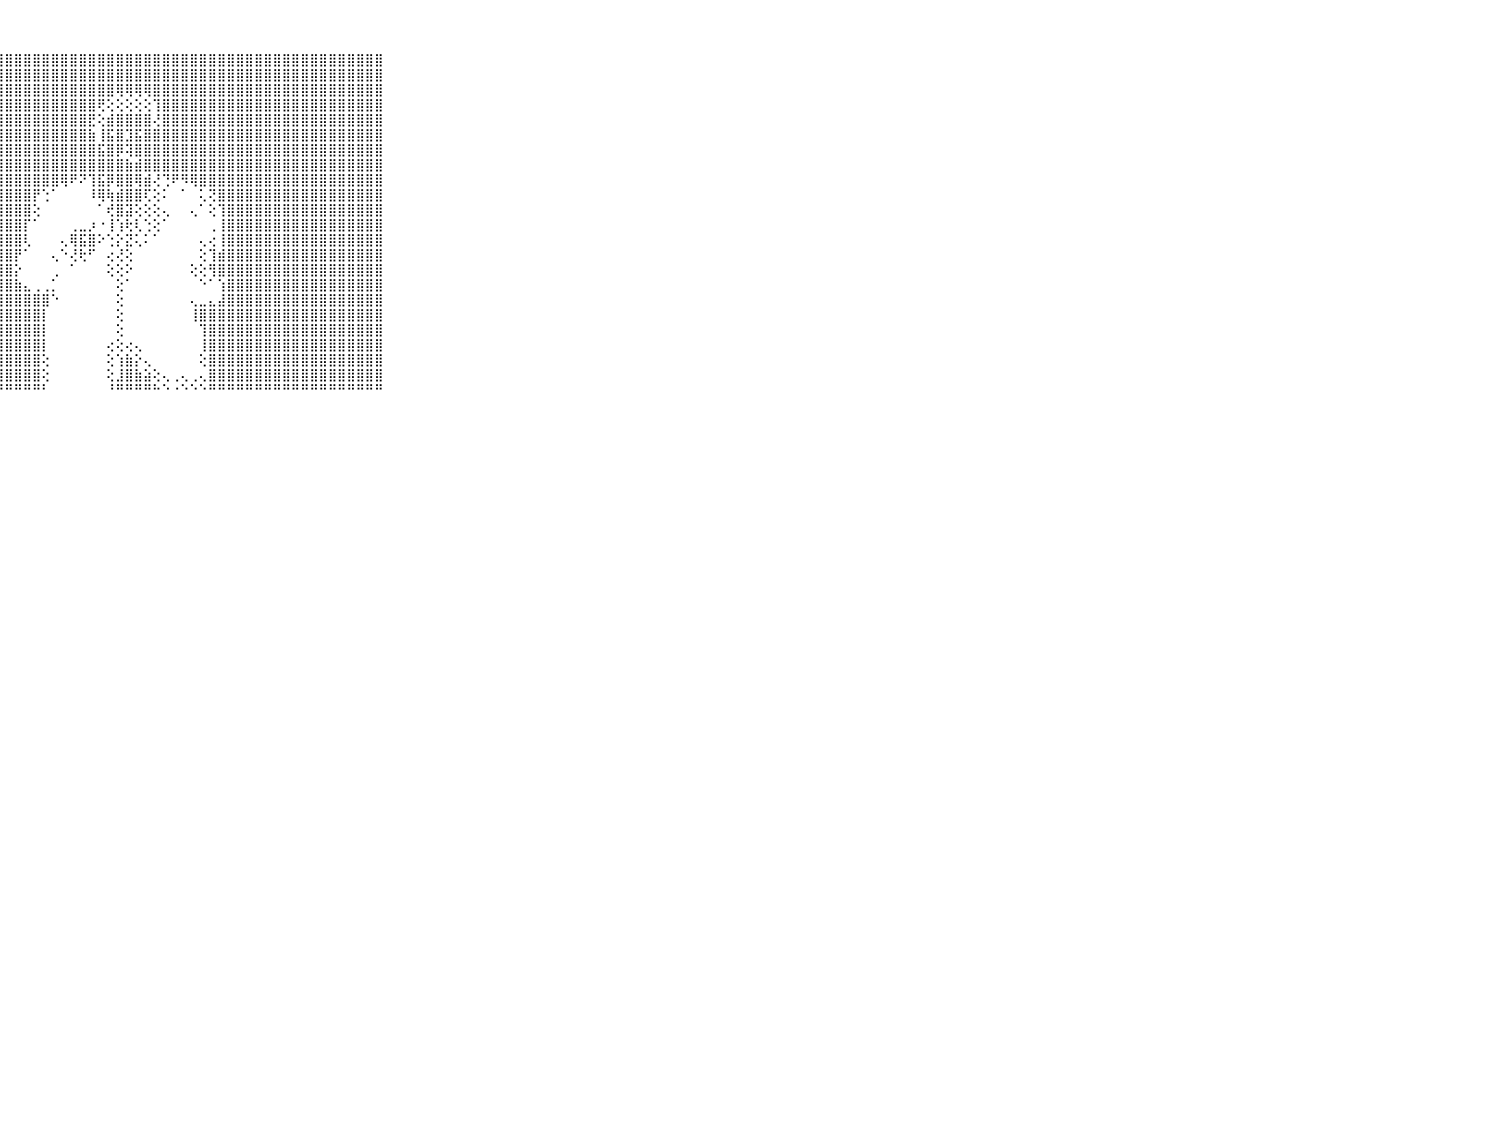

⠀⠀⠀⠀⠀⠀⠀⠀⠀⠀⠀⢻⣿⣿⣿⣿⣿⣿⣿⣿⣿⣿⣿⣿⣿⣿⣿⣿⣿⣿⣿⣿⣿⣿⣿⣿⣿⣿⣿⣿⣿⣿⣿⣿⣿⣿⣿⣿⣿⣿⣿⣿⣿⣿⣿⣿⣿⣿⣿⣿⣿⣿⣿⣿⣿⣿⣿⣿⣿⠀⠀⠀⠀⠀⠀⠀⠀⠀⠀⠀⠀
⠀⠀⠀⠀⠀⠀⠀⠀⠀⠀⠀⣽⣿⣿⣿⣿⣿⣿⣿⣿⣿⣿⣿⣿⣿⣿⣿⣿⣿⣿⣿⣿⣿⣿⣿⣿⣿⣿⣿⣿⣿⣿⣿⣿⣿⣿⣿⣿⣿⣿⣿⣿⣿⣿⣿⣿⣿⣿⣿⣿⣿⣿⣿⣿⣿⣿⣿⣿⣿⠀⠀⠀⠀⠀⠀⠀⠀⠀⠀⠀⠀
⠀⠀⠀⠀⠀⠀⠀⠀⠀⠀⠀⣿⣿⣿⣿⣿⣿⣿⣿⣿⣿⣿⣿⣿⣿⣿⣿⣿⣿⣿⣿⣿⣿⣿⣿⣿⣿⣿⣿⣿⢿⢿⢿⢿⣿⣿⣿⣿⣿⣿⣿⣿⣿⣿⣿⣿⣿⣿⣿⣿⣿⣿⣿⣿⣿⣿⣿⣿⣿⠀⠀⠀⠀⠀⠀⠀⠀⠀⠀⠀⠀
⠀⠀⠀⠀⠀⠀⠀⠀⠀⠀⠀⣿⣿⣿⣿⣿⣿⣿⣿⣿⣿⣿⣿⣿⣿⣿⣿⣿⣿⣿⣿⣿⣿⣿⣿⣿⣿⣿⢟⢕⢕⢕⢕⢕⢹⣿⣿⣿⣿⣿⣿⣿⣿⣿⣿⣿⣿⣿⣿⣿⣿⣿⣿⣿⣿⣿⣿⣿⣿⠀⠀⠀⠀⠀⠀⠀⠀⠀⠀⠀⠀
⠀⠀⠀⠀⠀⠀⠀⠀⠀⠀⠀⣿⣿⣿⣿⣿⣿⣿⣿⣿⣿⣿⣿⣿⣿⣿⣿⣿⣿⣿⣿⣿⣿⣿⣿⣿⣿⣟⢕⣾⣿⣿⣿⣿⢜⣿⣿⣿⣿⣿⣿⣿⣿⣿⣿⣿⣿⣿⣿⣿⣿⣿⣿⣿⣿⣿⣿⣿⣿⠀⠀⠀⠀⠀⠀⠀⠀⠀⠀⠀⠀
⠀⠀⠀⠀⠀⠀⠀⠀⠀⠀⠀⣿⣿⣿⣿⣿⣿⣿⣿⣿⣿⣿⣿⣿⣿⣿⣿⣿⣿⣿⣿⣿⣿⣿⣿⣿⣿⣷⢸⣯⣿⣹⣯⣿⣿⣿⣿⣿⣿⣿⣿⣿⣿⣿⣿⣿⣿⣿⣿⣿⣿⣿⣿⣿⣿⣿⣿⣿⣿⠀⠀⠀⠀⠀⠀⠀⠀⠀⠀⠀⠀
⠀⠀⠀⠀⠀⠀⠀⠀⠀⠀⠀⣿⣿⣿⣿⣿⣿⣿⣿⣿⣿⣿⣿⣿⣿⣿⣿⣿⣿⣿⣿⣿⣿⣿⣿⣿⣿⣿⣯⣿⡿⢽⣿⣿⣿⣿⣿⣿⣿⣿⣿⣿⣿⣿⣿⣿⣿⣿⣿⣿⣿⣿⣿⣿⣿⣿⣿⣿⣿⠀⠀⠀⠀⠀⠀⠀⠀⠀⠀⠀⠀
⠀⠀⠀⠀⠀⠀⠀⠀⠀⠀⠀⣿⣿⣿⣿⣿⣿⣿⣿⣿⣿⣿⣿⣿⣿⣿⣿⣿⣿⣿⣿⣿⣿⣿⣿⣿⣿⣿⣿⣿⣿⣷⣾⣿⣿⣿⣿⣿⣿⣿⣿⣿⣿⣿⣿⣿⣿⣿⣿⣿⣿⣿⣿⣿⣿⣿⣿⣿⣿⠀⠀⠀⠀⠀⠀⠀⠀⠀⠀⠀⠀
⠀⠀⠀⠀⠀⠀⠀⠀⠀⠀⠀⣿⣿⣿⣿⣿⣿⣿⣿⣿⣿⣿⣿⣿⣿⣿⣿⣿⣿⣿⣿⣿⣿⣿⢿⠟⠝⢹⣯⡿⣿⣿⢿⣾⢜⢙⠟⠻⢿⣿⣿⣿⣿⣿⣿⣿⣿⣿⣿⣿⣿⣿⣿⣿⣿⣿⣿⣿⣿⠀⠀⠀⠀⠀⠀⠀⠀⠀⠀⠀⠀
⠀⠀⠀⠀⠀⠀⠀⠀⠀⠀⠀⣿⣿⣿⣿⣿⣿⣿⣿⣿⣿⣿⣿⣿⣿⣿⣿⣿⣿⣿⣿⡟⢑⠁⠀⠀⠀⠸⢿⢷⣾⣿⣿⢏⢕⠅⠀⠁⠀⢅⢝⣿⣿⣿⣿⣿⣿⣿⣿⣿⣿⣿⣿⣿⣿⣿⣿⣿⣿⠀⠀⠀⠀⠀⠀⠀⠀⠀⠀⠀⠀
⠀⠀⠀⠀⠀⠀⠀⠀⠀⠀⠀⣿⣿⣿⣿⣿⣿⣿⣿⣿⣿⣿⣿⣿⣿⣿⣿⣿⣿⣿⣿⢕⠀⠀⠀⠀⠀⠀⠁⢞⣿⣽⢕⢕⢕⢄⠀⠀⢄⠁⢕⢹⣿⣿⣿⣿⣿⣿⣿⣿⣿⣿⣿⣿⣿⣿⣿⣿⣿⠀⠀⠀⠀⠀⠀⠀⠀⠀⠀⠀⠀
⠀⠀⠀⠀⠀⠀⠀⠀⠀⠀⠀⣿⣿⣿⣿⣿⣿⣿⣿⣿⣿⣿⣿⣿⣿⣿⣿⣿⣿⣿⡏⠁⠀⠀⠀⢀⣀⡰⠐⢸⢱⢗⢇⢑⢕⠁⠀⠀⠀⠀⢀⢸⣿⣿⣿⣿⣿⣿⣿⣿⣿⣿⣿⣿⣿⣿⣿⣿⣿⠀⠀⠀⠀⠀⠀⠀⠀⠀⠀⠀⠀
⠀⠀⠀⠀⠀⠀⠀⠀⠀⠀⠀⣿⣿⣿⣿⣿⣿⣿⣿⣿⣿⣿⣿⣿⣿⣿⣿⣿⣿⣿⢇⠀⠀⠀⢄⢿⣯⣿⠕⢑⡕⣝⢅⠅⠁⠀⠀⠀⠀⢄⢔⢸⣿⣿⣿⣿⣿⣿⣿⣿⣿⣿⣿⣿⣿⣿⣿⣿⣿⠀⠀⠀⠀⠀⠀⠀⠀⠀⠀⠀⠀
⠀⠀⠀⠀⠀⠀⠀⠀⠀⠀⠀⣿⣿⣿⣿⣿⣿⣿⣿⣿⣿⣿⣿⣿⣿⣿⣿⣿⣿⡟⠁⠀⠀⢄⠑⢜⢗⠋⠀⢔⢜⢕⠀⠀⠀⠀⠀⠀⠀⢕⢹⣾⣿⣿⣿⣿⣿⣿⣿⣿⣿⣿⣿⣿⣿⣿⣿⣿⣿⠀⠀⠀⠀⠀⠀⠀⠀⠀⠀⠀⠀
⠀⠀⠀⠀⠀⠀⠀⠀⠀⠀⠀⣿⣿⣿⣿⣿⣿⣿⣿⣿⣿⣿⣿⣿⣿⣿⣿⣿⣿⡕⠀⠀⠀⢀⠀⠁⠀⠀⠀⢕⢕⠕⠀⠀⠀⠀⠀⠀⢕⢕⢻⣿⣿⣿⣿⣿⣿⣿⣿⣿⣿⣿⣿⣿⣿⣿⣿⣿⣿⠀⠀⠀⠀⠀⠀⠀⠀⠀⠀⠀⠀
⠀⠀⠀⠀⠀⠀⠀⠀⠀⠀⠀⣿⣿⣿⣿⣿⣿⣿⣿⣿⣿⣿⣿⣿⣿⣿⣿⣿⣿⣷⣄⢀⢀⡁⠀⠀⠀⠀⠀⠀⢕⠁⠀⠀⠀⠀⠀⠀⠀⠑⠁⢱⣿⣿⣿⣿⣿⣿⣿⣿⣿⣿⣿⣿⣿⣿⣿⣿⣿⠀⠀⠀⠀⠀⠀⠀⠀⠀⠀⠀⠀
⠀⠀⠀⠀⠀⠀⠀⠀⠀⠀⠀⣿⣿⣿⣿⣿⣿⣿⣿⣿⣿⣿⣿⣿⣿⣿⣿⣿⣿⣿⣿⣿⣿⠑⠀⠀⠀⠀⠀⠀⢕⠀⠀⠀⠀⠀⠀⠀⢄⣀⣄⣼⣿⣿⣿⣿⣿⣿⣿⣿⣿⣿⣿⣿⣿⣿⣿⣿⣿⠀⠀⠀⠀⠀⠀⠀⠀⠀⠀⠀⠀
⠀⠀⠀⠀⠀⠀⠀⠀⠀⠀⠀⣿⣿⣿⣿⣿⣿⣿⣿⣿⣿⣿⣿⣿⣿⣿⣿⣿⣿⣿⣿⣿⡇⠀⠀⠀⠀⠀⠀⠀⢕⠀⠀⠀⠀⠀⠀⠀⢸⣿⣿⣿⣿⣿⣿⣿⣿⣿⣿⣿⣿⣿⣿⣿⣿⣿⣿⣿⣿⠀⠀⠀⠀⠀⠀⠀⠀⠀⠀⠀⠀
⠀⠀⠀⠀⠀⠀⠀⠀⠀⠀⠀⣿⣿⣿⣿⣿⣿⣿⣿⣿⣿⣿⣿⣿⣿⣿⣿⣿⣿⣿⣿⣿⡇⠀⠀⠀⠀⠀⠀⠀⢕⠀⠀⠀⠀⠀⠀⠀⠀⢹⣿⣿⣿⣿⣿⣿⣿⣿⣿⣿⣿⣿⣿⣿⣿⣿⣿⣿⣿⠀⠀⠀⠀⠀⠀⠀⠀⠀⠀⠀⠀
⠀⠀⠀⠀⠀⠀⠀⠀⠀⠀⠀⣿⣿⣿⣿⣿⣿⣿⣿⣿⣿⣿⣿⣿⣿⣿⣿⣿⣿⣿⣿⣿⡇⠀⠀⠀⠀⠀⠀⢔⢕⢔⢄⠀⠀⠀⠀⠀⠀⢸⣿⣿⣿⣿⣿⣿⣿⣿⣿⣿⣿⣿⣿⣿⣿⣿⣿⣿⣿⠀⠀⠀⠀⠀⠀⠀⠀⠀⠀⠀⠀
⠀⠀⠀⠀⠀⠀⠀⠀⠀⠀⠀⣿⣿⣿⣿⣿⣿⣿⣿⣿⣿⣿⣿⣿⣿⣿⣿⣿⣿⣿⣿⣿⢕⠀⠀⠀⠀⠀⠀⢕⢱⣷⡕⢄⠀⠀⠀⠀⠀⢕⣿⣿⣿⣿⣿⣿⣿⣿⣿⣿⣿⣿⣿⣿⣿⣿⣿⣿⣿⠀⠀⠀⠀⠀⠀⠀⠀⠀⠀⠀⠀
⠀⠀⠀⠀⠀⠀⠀⠀⠀⠀⠀⣿⣿⣿⣿⣿⣿⣿⣿⣿⣿⣿⣿⣿⣿⣿⣿⣿⣿⣿⣿⣿⢕⠀⠀⠀⠀⠀⠀⢕⣸⣿⣷⣵⢕⢄⢀⢄⢀⢄⣿⣿⣿⣿⣿⣿⣿⣿⣿⣿⣿⣿⣿⣿⣿⣿⣿⣿⣿⠀⠀⠀⠀⠀⠀⠀⠀⠀⠀⠀⠀
⠀⠀⠀⠀⠀⠀⠀⠀⠀⠀⠀⠛⠛⠛⠛⠛⠛⠛⠛⠛⠛⠛⠛⠛⠛⠛⠛⠛⠛⠛⠛⠛⠃⠀⠀⠀⠀⠀⠀⠘⠛⠛⠛⠛⠓⠑⠐⠑⠑⠑⠛⠛⠛⠛⠛⠛⠛⠛⠛⠛⠛⠛⠛⠛⠛⠛⠛⠛⠛⠀⠀⠀⠀⠀⠀⠀⠀⠀⠀⠀⠀